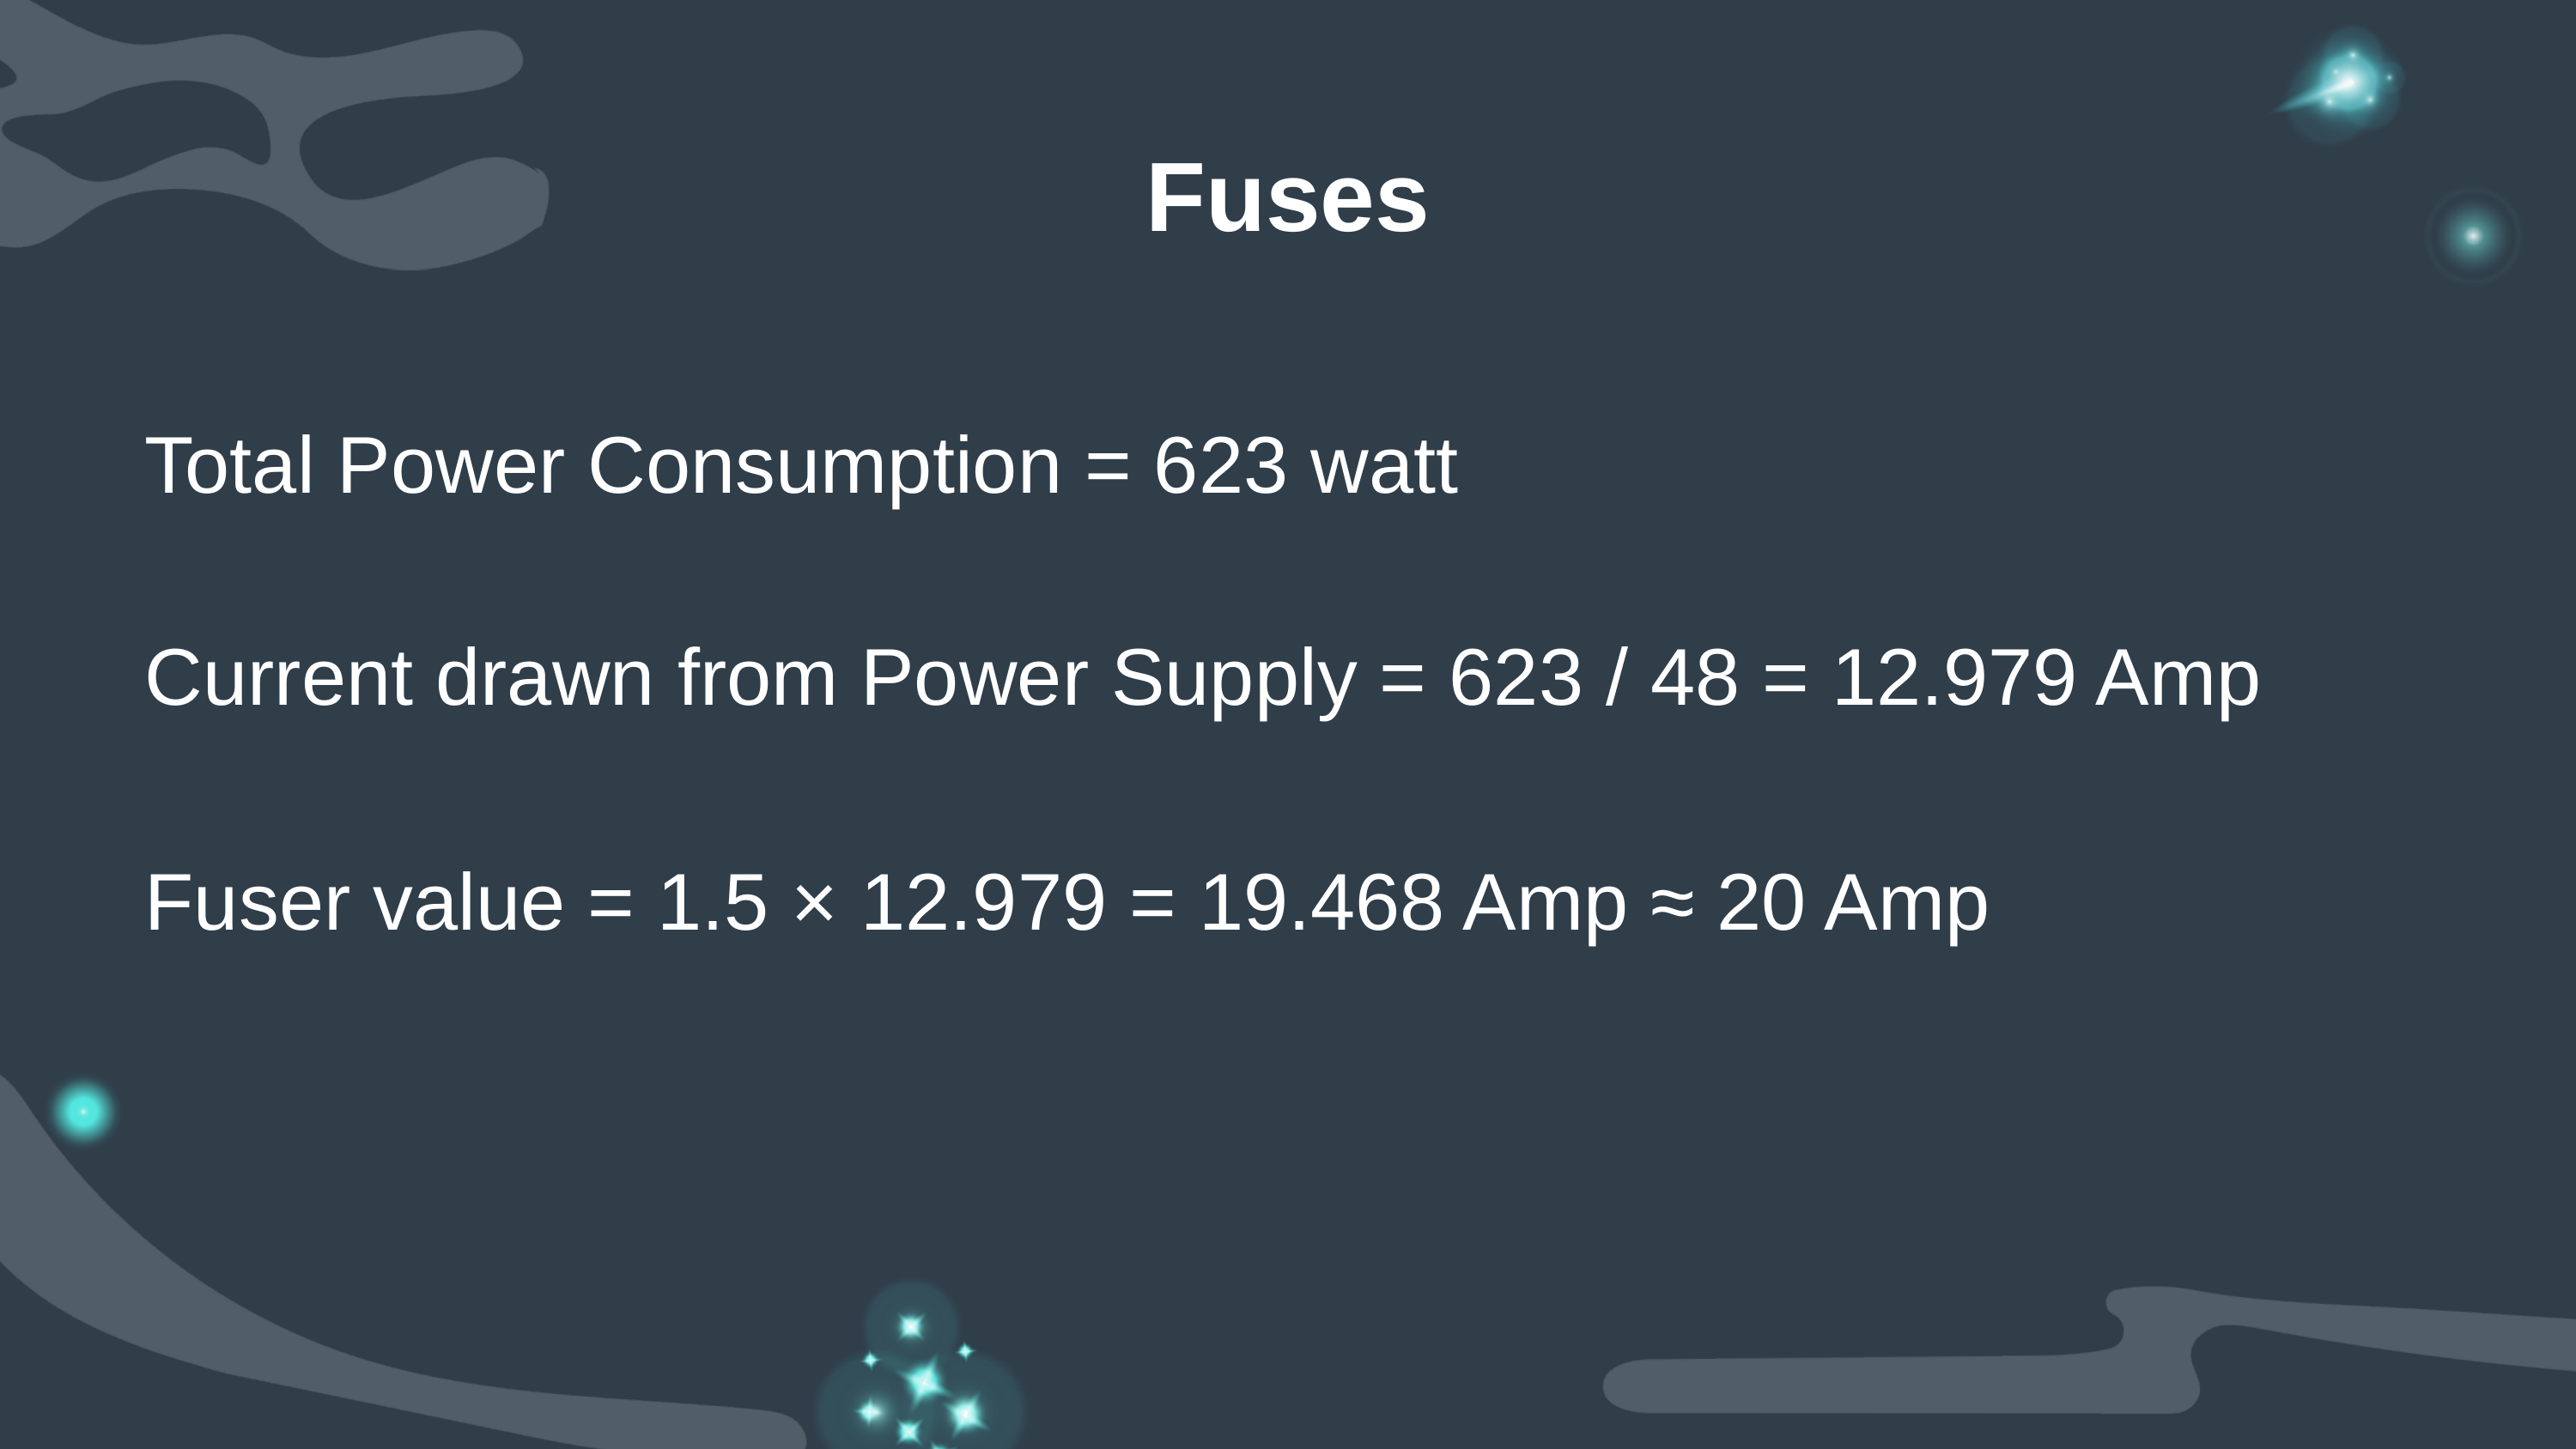

Fuses

Total Power Consumption = 623 watt
Current drawn from Power Supply = 623 / 48 = 12.979 Amp
Fuser value = 1.5 × 12.979 = 19.468 Amp ≈ 20 Amp